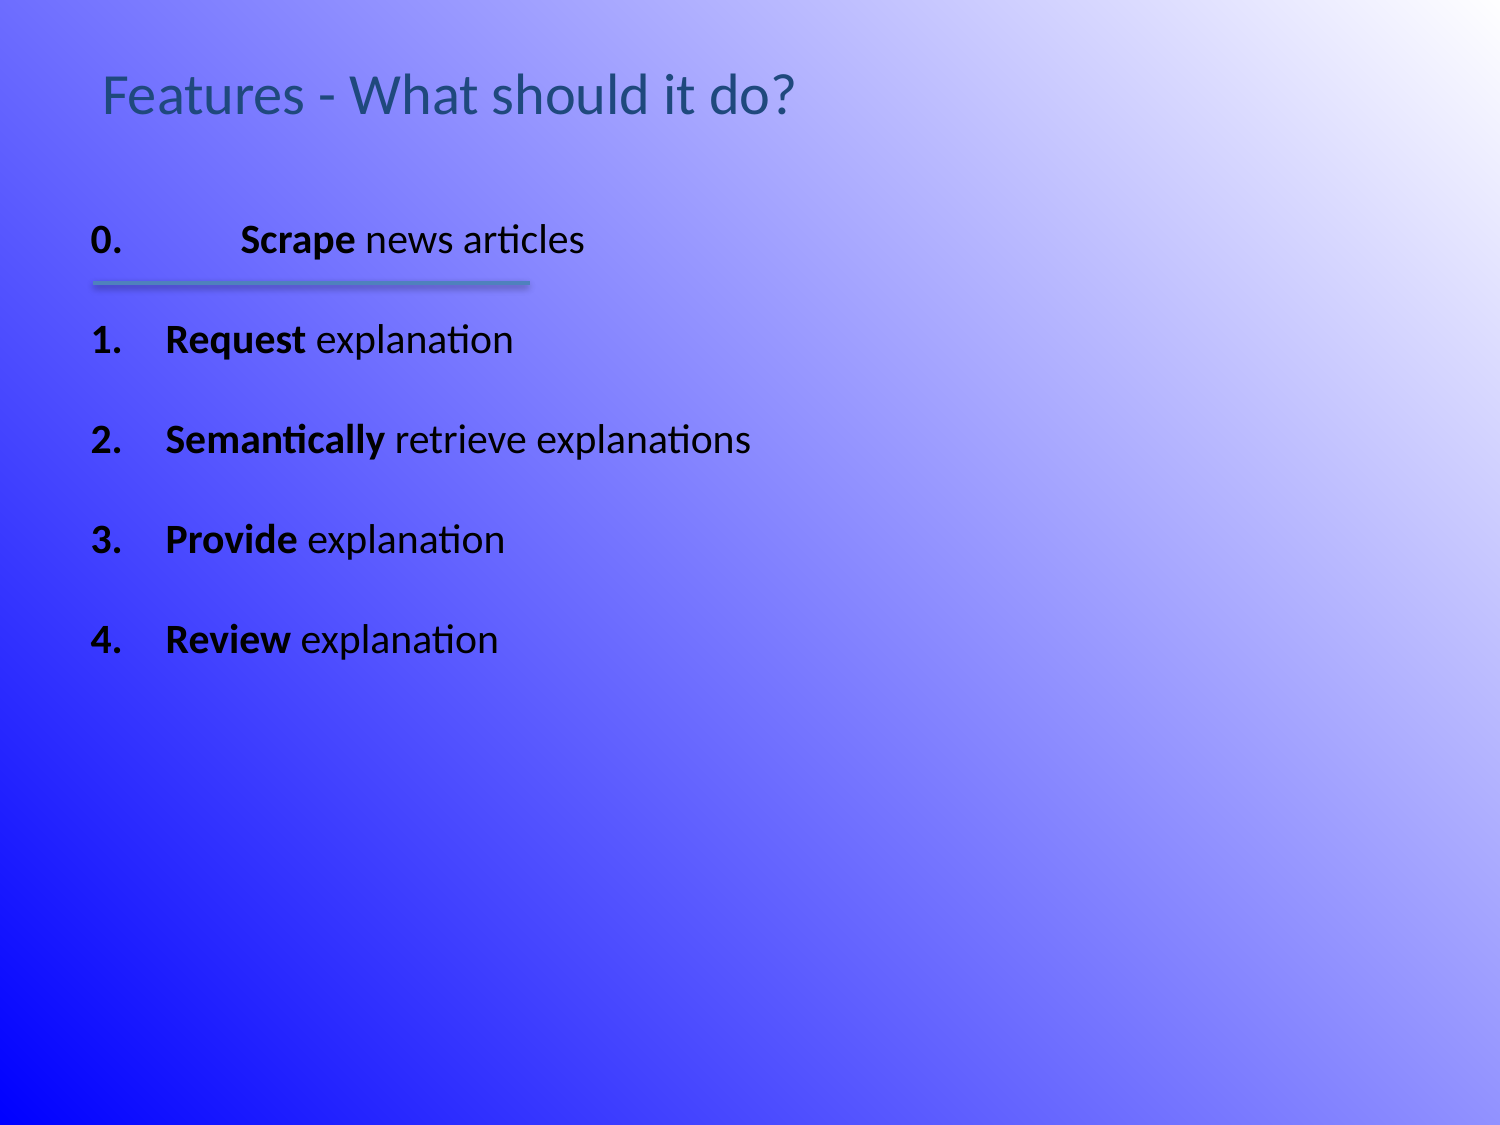

Features - What should it do?
0. 	Scrape news articles

Request explanation

Semantically retrieve explanations

Provide explanation

Review explanation